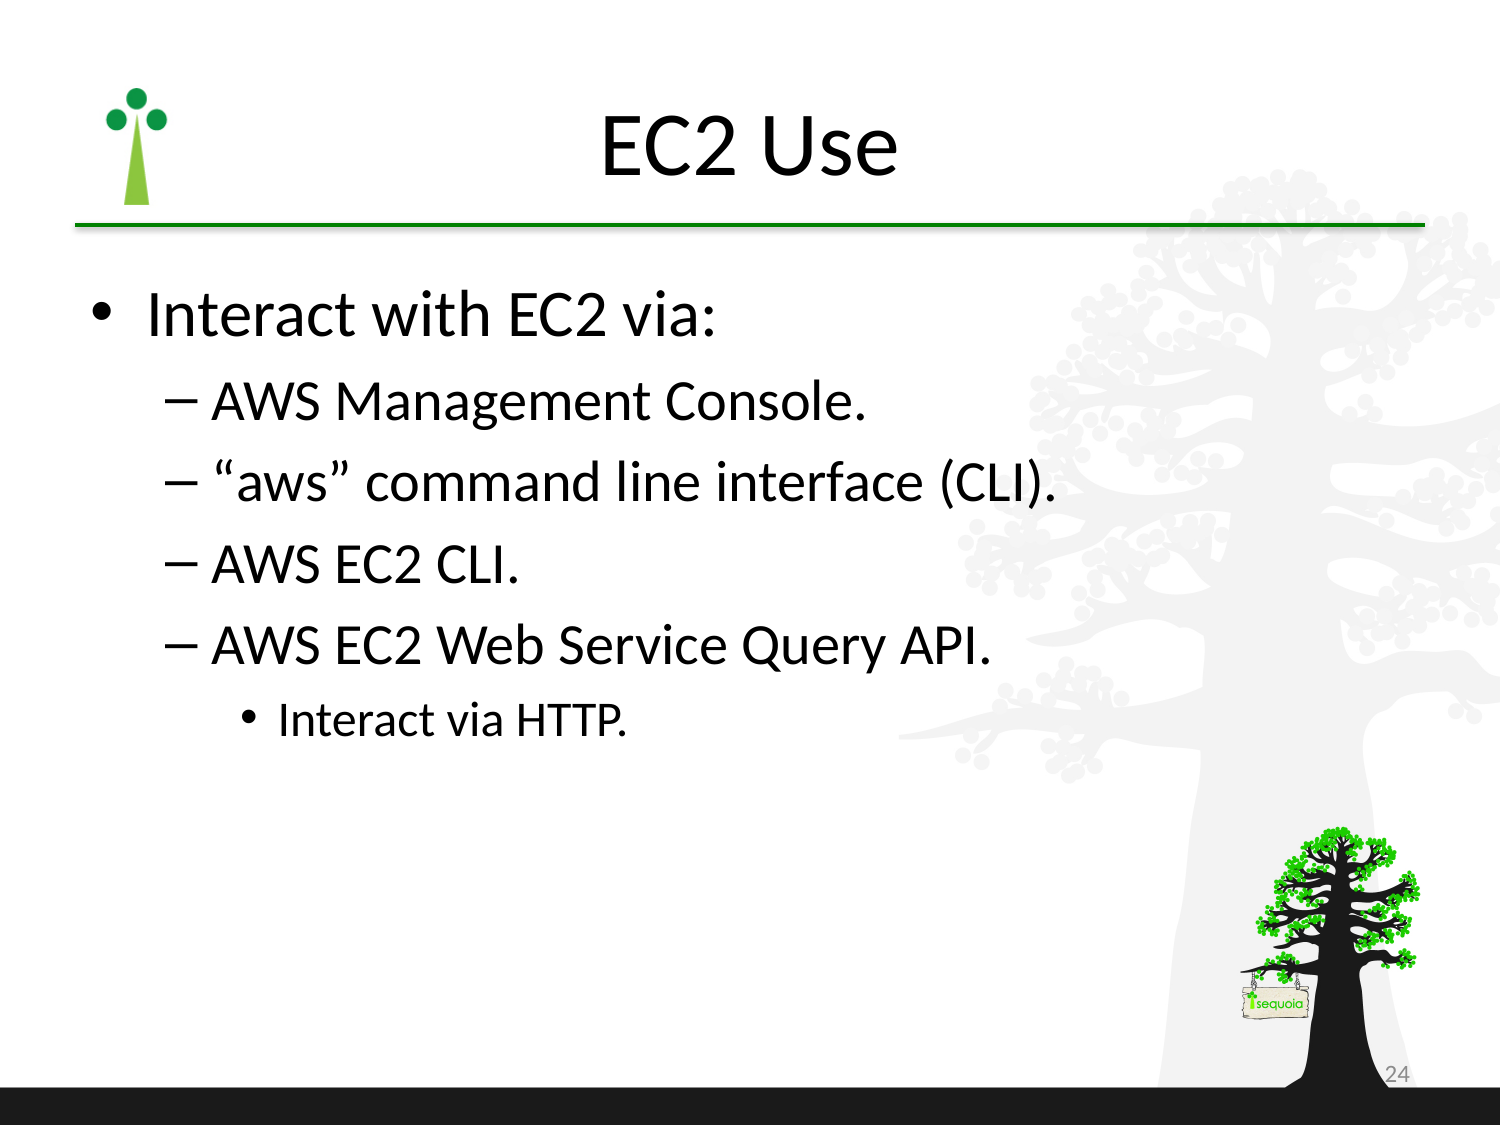

# EC2 Use
Interact with EC2 via:
AWS Management Console.
“aws” command line interface (CLI).
AWS EC2 CLI.
AWS EC2 Web Service Query API.
Interact via HTTP.
24